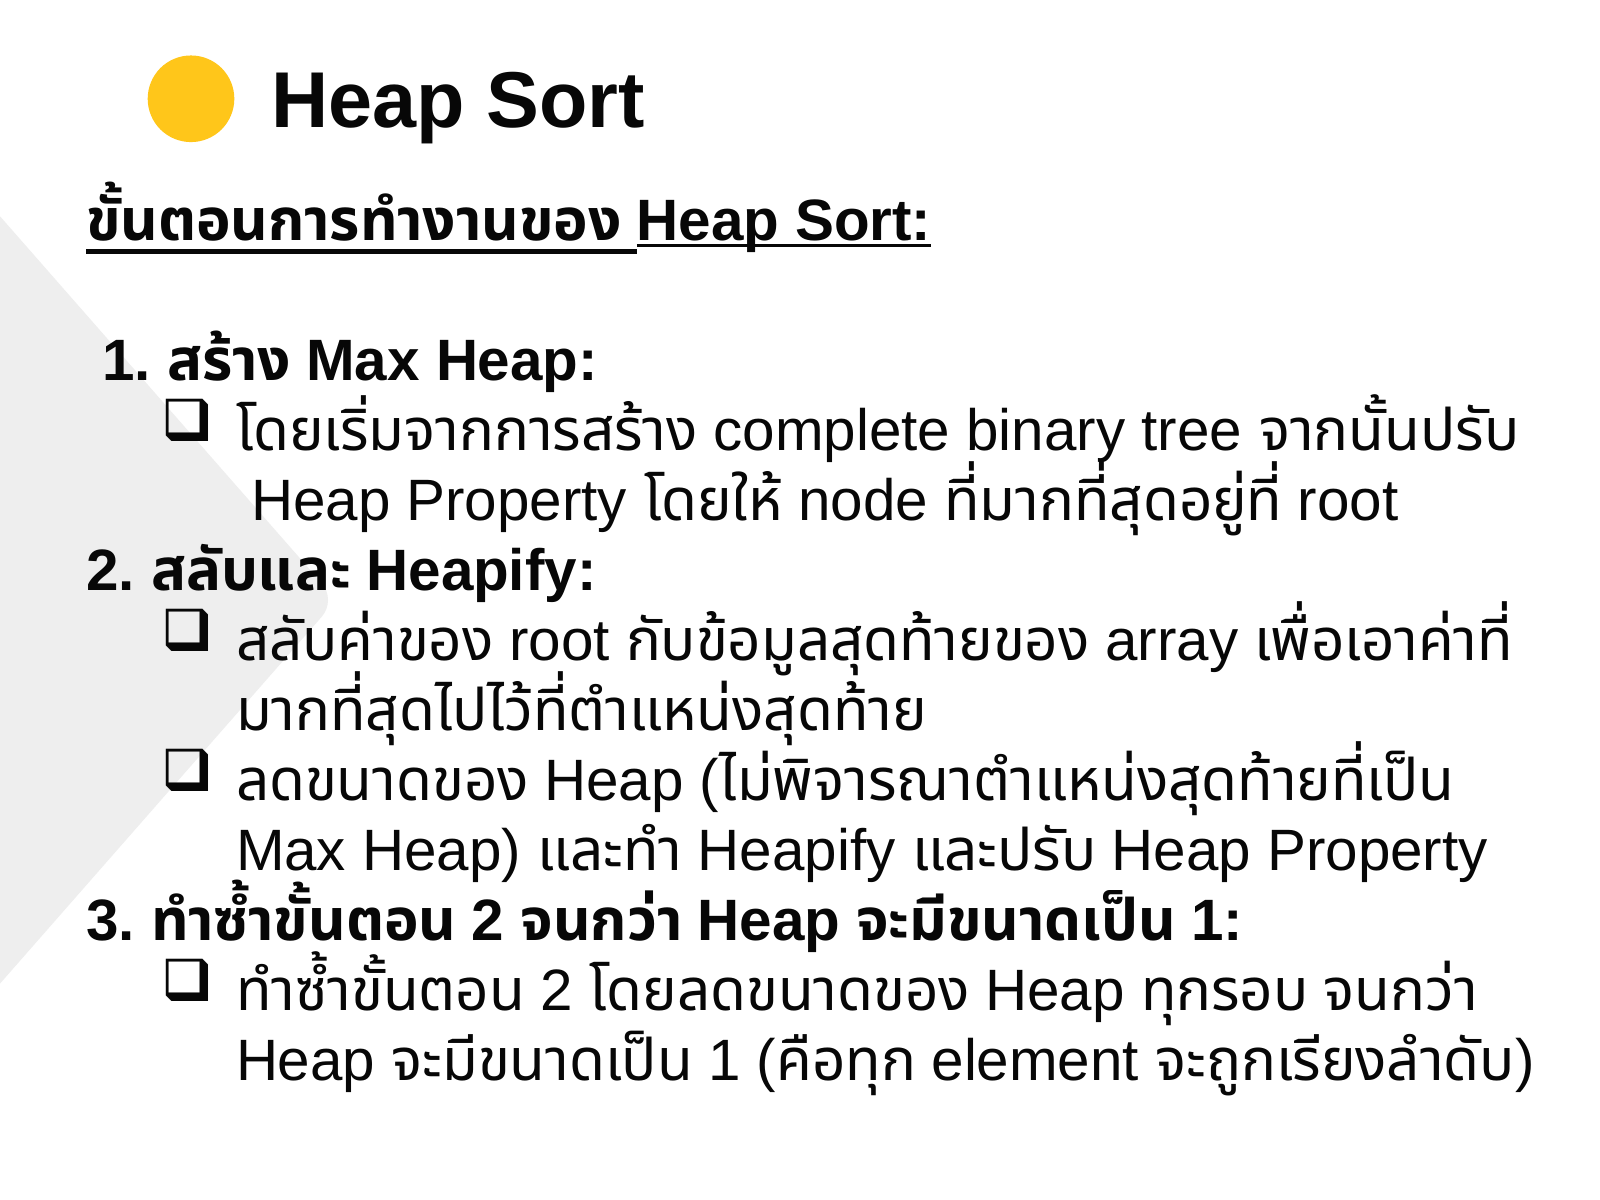

Heap Sort
ขั้นตอนการทำงานของ Heap Sort:

 1. สร้าง Max Heap:
โดยเริ่มจากการสร้าง complete binary tree จากนั้นปรับ Heap Property โดยให้ node ที่มากที่สุดอยู่ที่ root
2. สลับและ Heapify:
สลับค่าของ root กับข้อมูลสุดท้ายของ array เพื่อเอาค่าที่มากที่สุดไปไว้ที่ตำแหน่งสุดท้าย
ลดขนาดของ Heap (ไม่พิจารณาตำแหน่งสุดท้ายที่เป็น Max Heap) และทำ Heapify และปรับ Heap Property
3. ทำซ้ำขั้นตอน 2 จนกว่า Heap จะมีขนาดเป็น 1:
ทำซ้ำขั้นตอน 2 โดยลดขนาดของ Heap ทุกรอบ จนกว่า Heap จะมีขนาดเป็น 1 (คือทุก element จะถูกเรียงลำดับ)